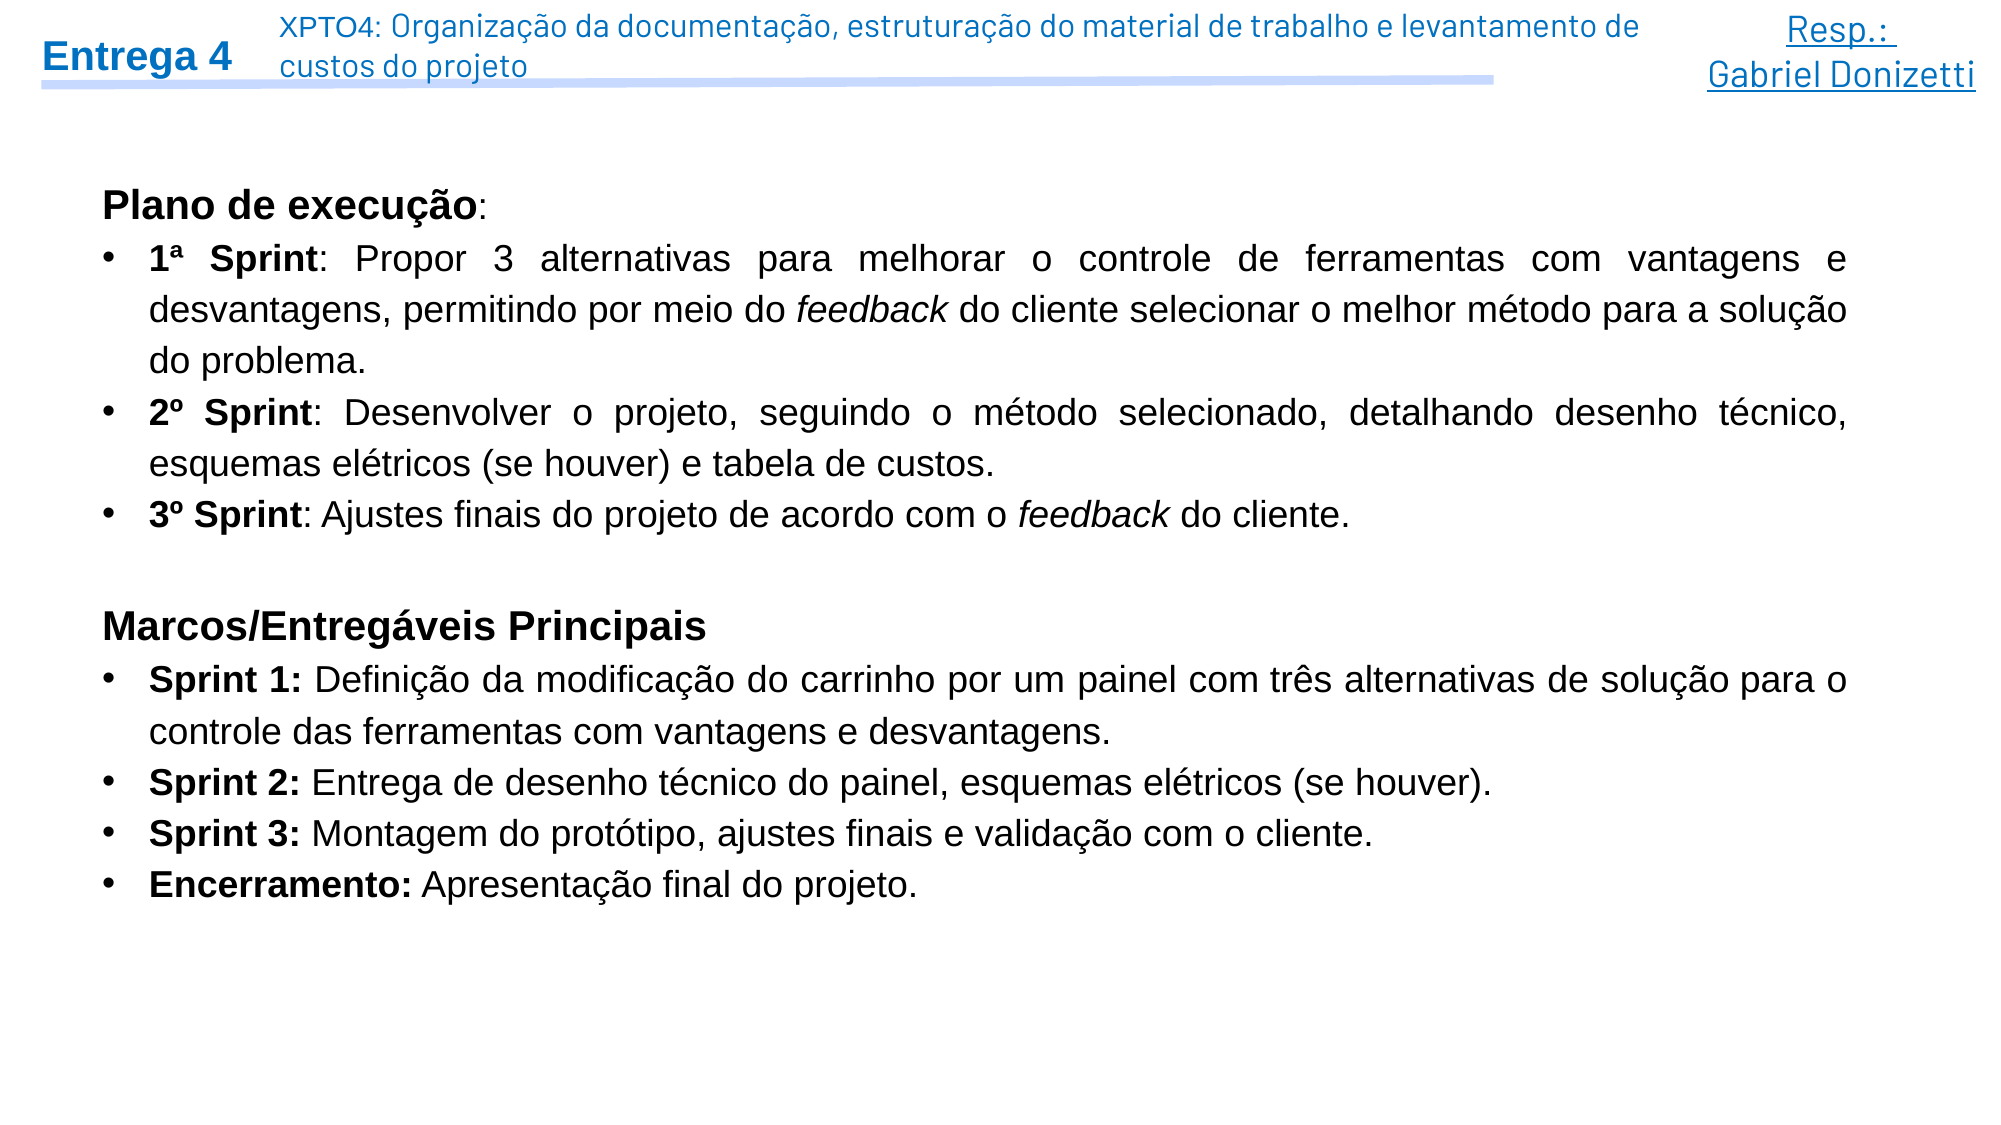

XPTO4: Organização da documentação, estruturação do material de trabalho e levantamento de custos do projeto

Resp.:
Gabriel Donizetti
Entrega 4

Plano de execução:
1ª Sprint: Propor 3 alternativas para melhorar o controle de ferramentas com vantagens e desvantagens, permitindo por meio do feedback do cliente selecionar o melhor método para a solução do problema.
2º Sprint: Desenvolver o projeto, seguindo o método selecionado, detalhando desenho técnico, esquemas elétricos (se houver) e tabela de custos.
3º Sprint: Ajustes finais do projeto de acordo com o feedback do cliente.

Marcos/Entregáveis Principais
Sprint 1: Definição da modificação do carrinho por um painel com três alternativas de solução para o controle das ferramentas com vantagens e desvantagens.
Sprint 2: Entrega de desenho técnico do painel, esquemas elétricos (se houver).
Sprint 3: Montagem do protótipo, ajustes finais e validação com o cliente.
Encerramento: Apresentação final do projeto.